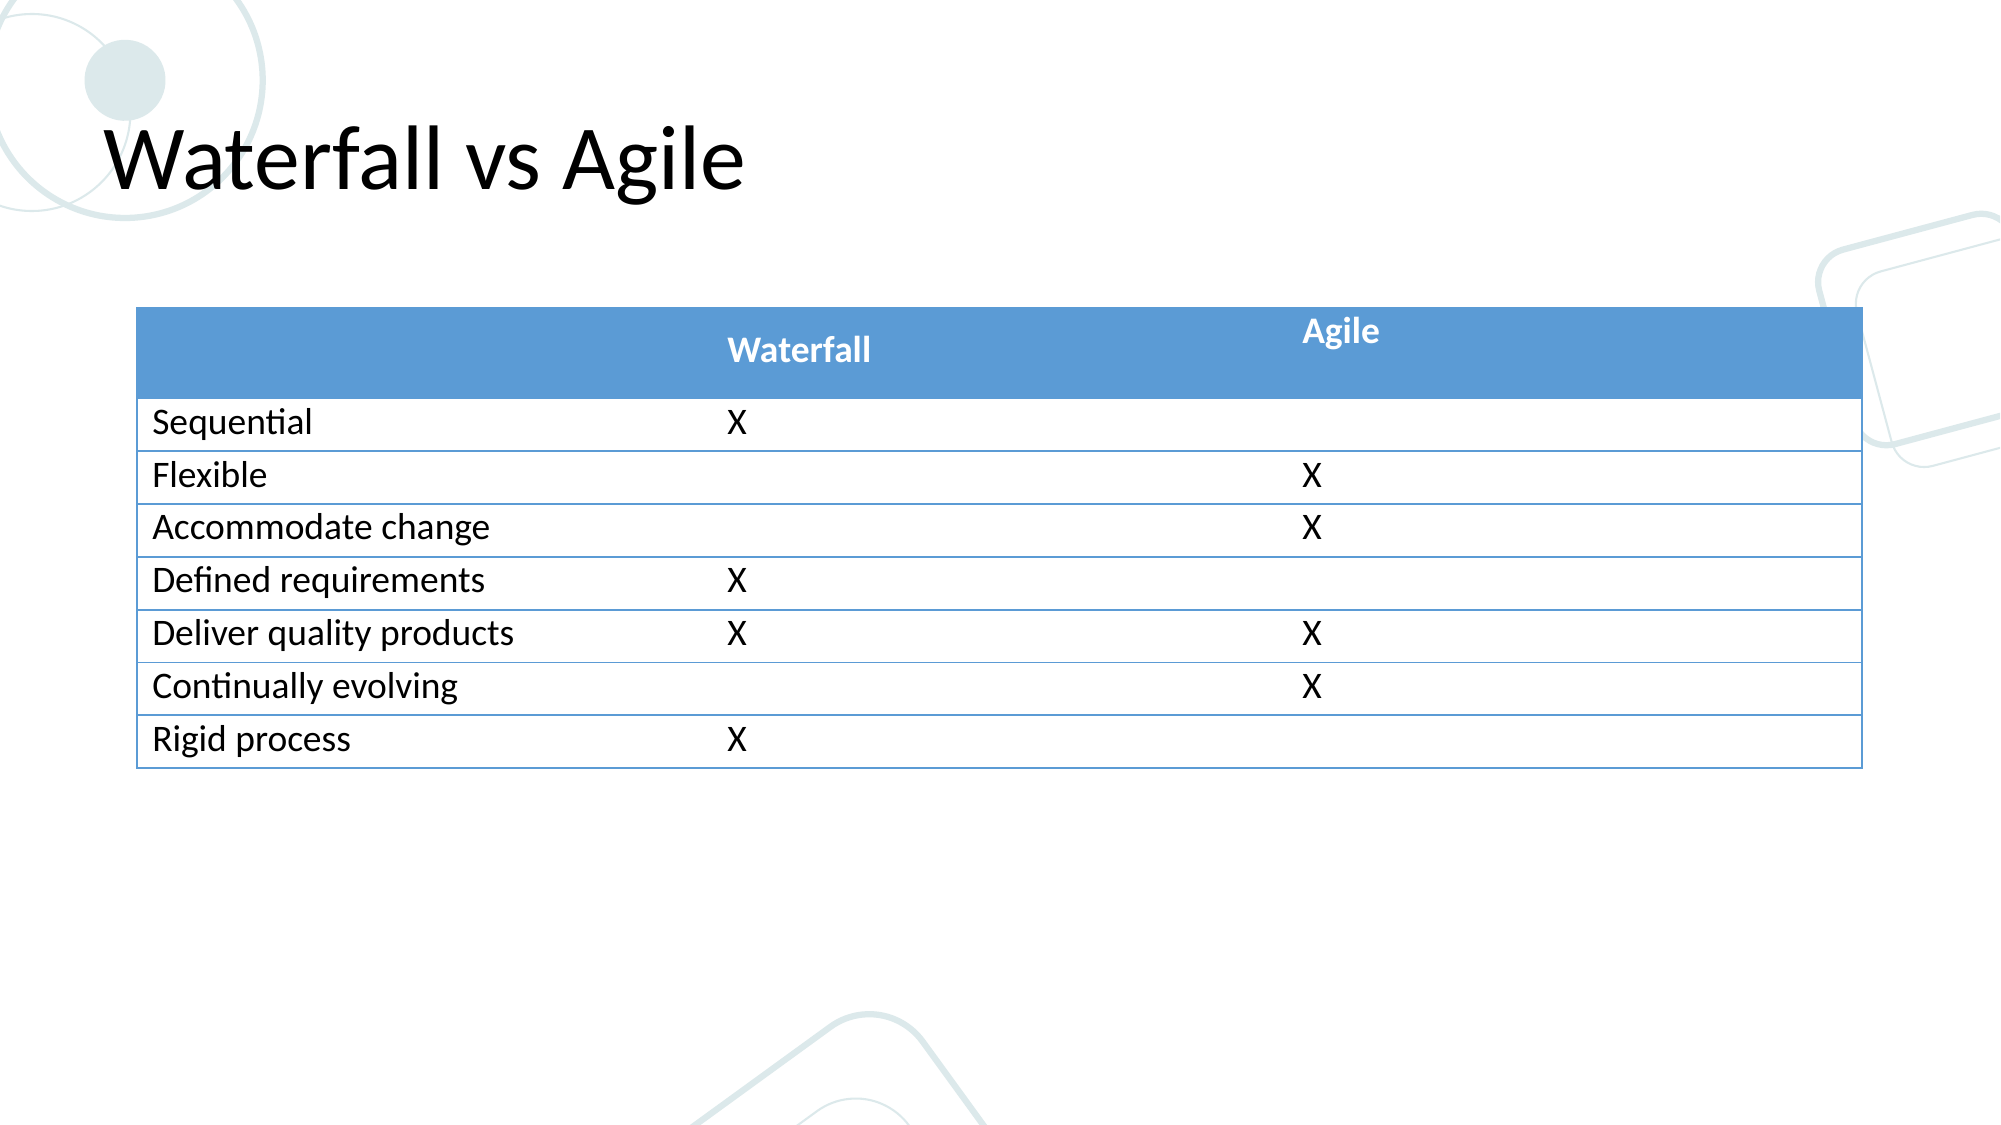

# Waterfall vs Agile

|  | Waterfall | Agile |
| --- | --- | --- |
| Sequential | X |  |
| Flexible |  | X |
| Accommodate change |  | X |
| Defined requirements | X |  |
| Deliver quality products | X | X |
| Continually evolving |  | X |
| Rigid process | X |  |